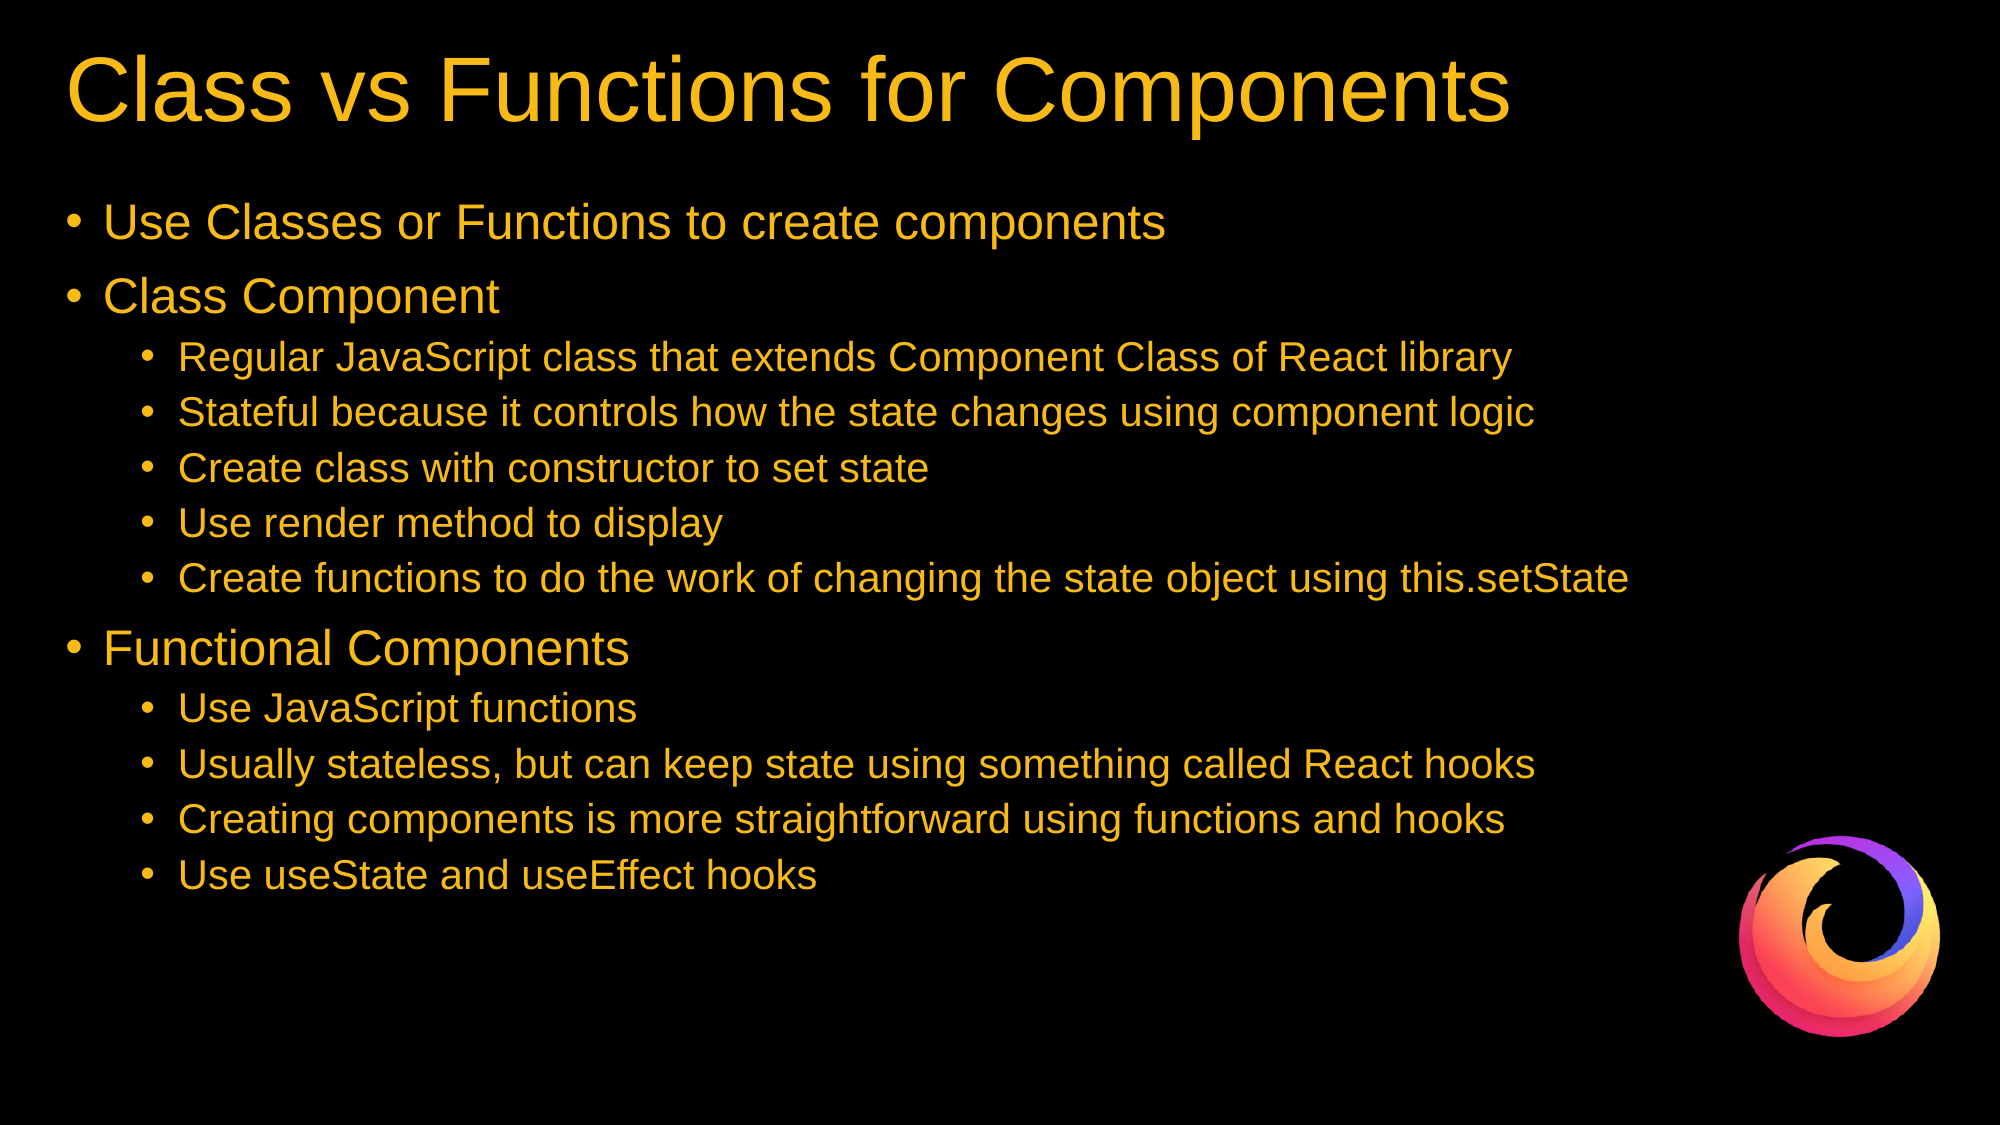

# Class vs Functions for Components
Use Classes or Functions to create components
Class Component
Regular JavaScript class that extends Component Class of React library
Stateful because it controls how the state changes using component logic
Create class with constructor to set state
Use render method to display
Create functions to do the work of changing the state object using this.setState
Functional Components
Use JavaScript functions
Usually stateless, but can keep state using something called React hooks
Creating components is more straightforward using functions and hooks
Use useState and useEffect hooks